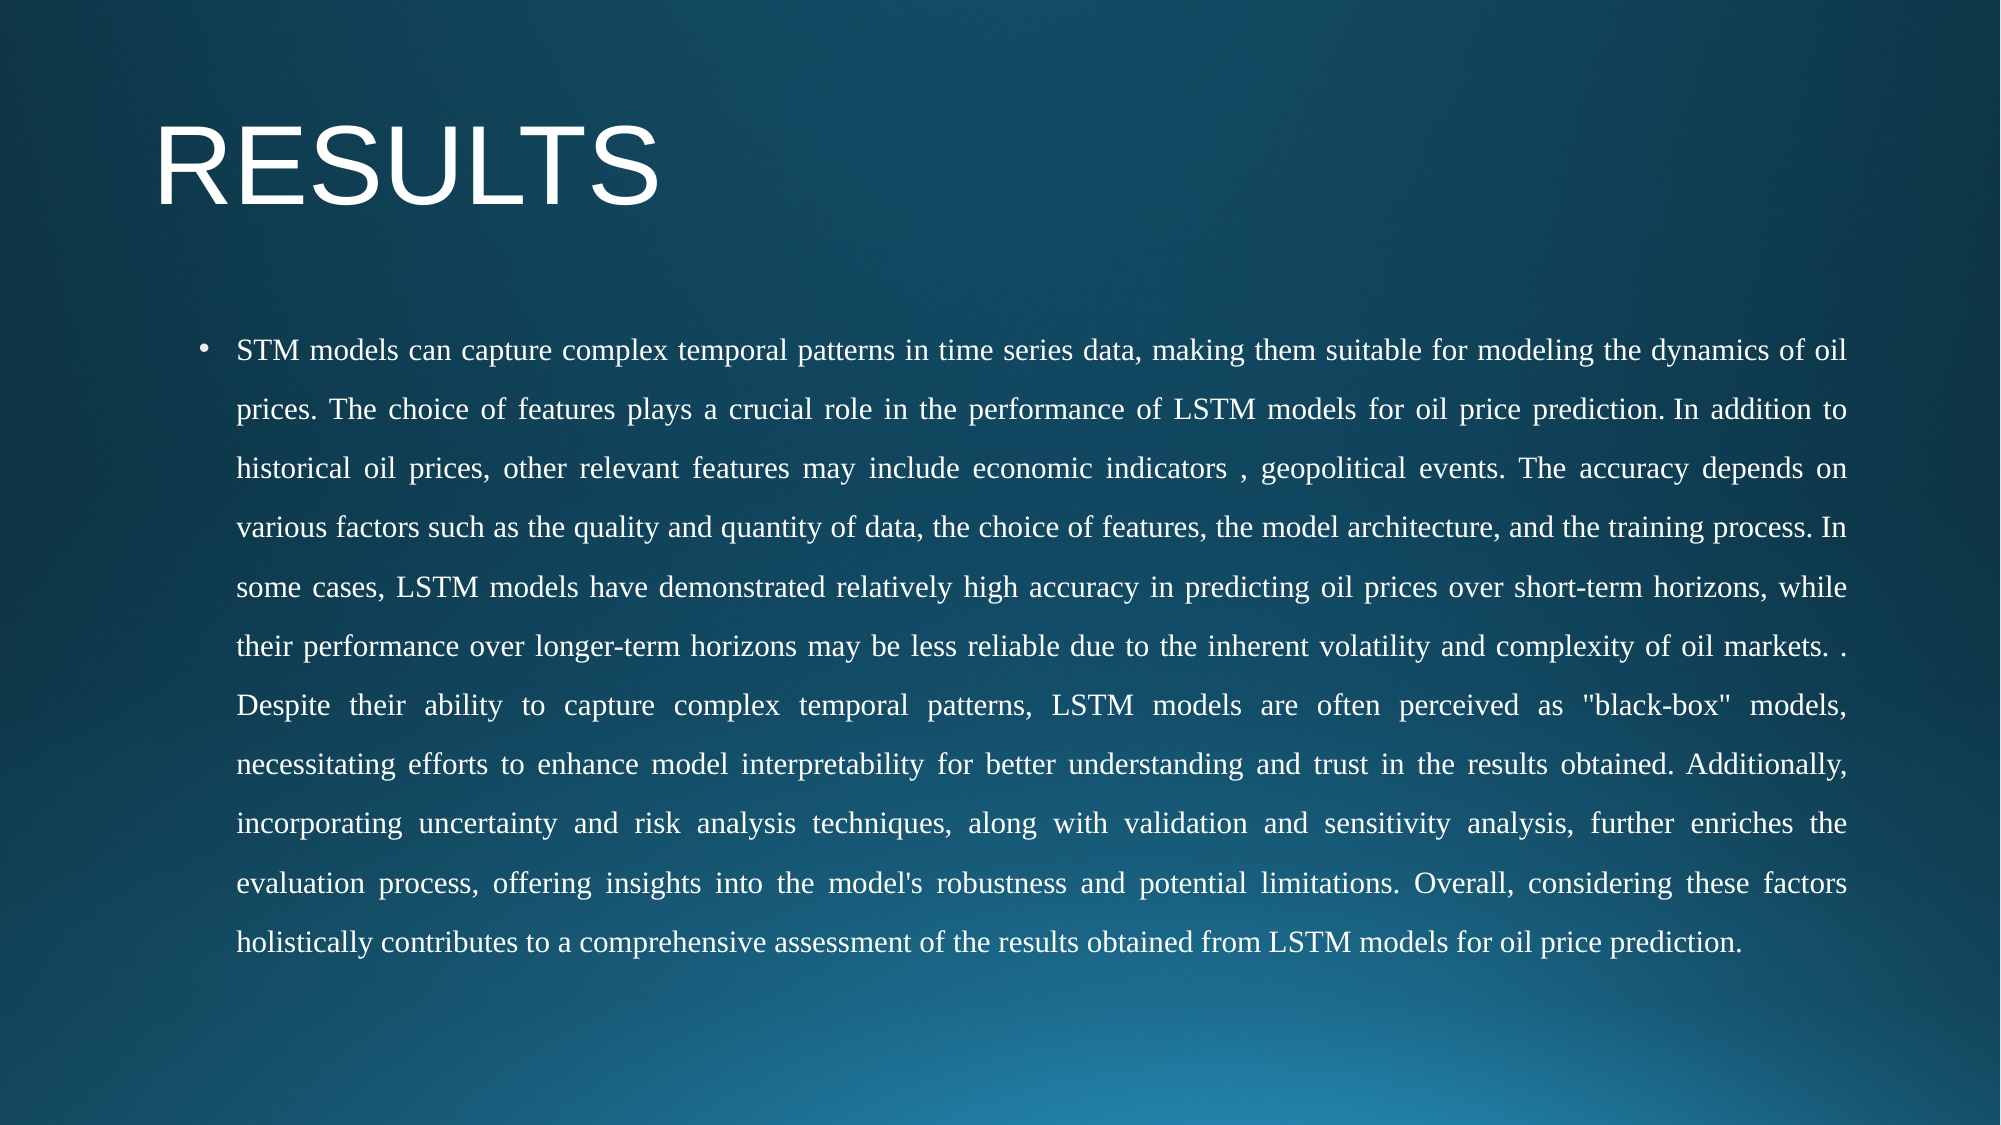

# RESULTS
STM models can capture complex temporal patterns in time series data, making them suitable for modeling the dynamics of oil prices. The choice of features plays a crucial role in the performance of LSTM models for oil price prediction. In addition to historical oil prices, other relevant features may include economic indicators , geopolitical events. The accuracy depends on various factors such as the quality and quantity of data, the choice of features, the model architecture, and the training process. In some cases, LSTM models have demonstrated relatively high accuracy in predicting oil prices over short-term horizons, while their performance over longer-term horizons may be less reliable due to the inherent volatility and complexity of oil markets. . Despite their ability to capture complex temporal patterns, LSTM models are often perceived as "black-box" models, necessitating efforts to enhance model interpretability for better understanding and trust in the results obtained. Additionally, incorporating uncertainty and risk analysis techniques, along with validation and sensitivity analysis, further enriches the evaluation process, offering insights into the model's robustness and potential limitations. Overall, considering these factors holistically contributes to a comprehensive assessment of the results obtained from LSTM models for oil price prediction.